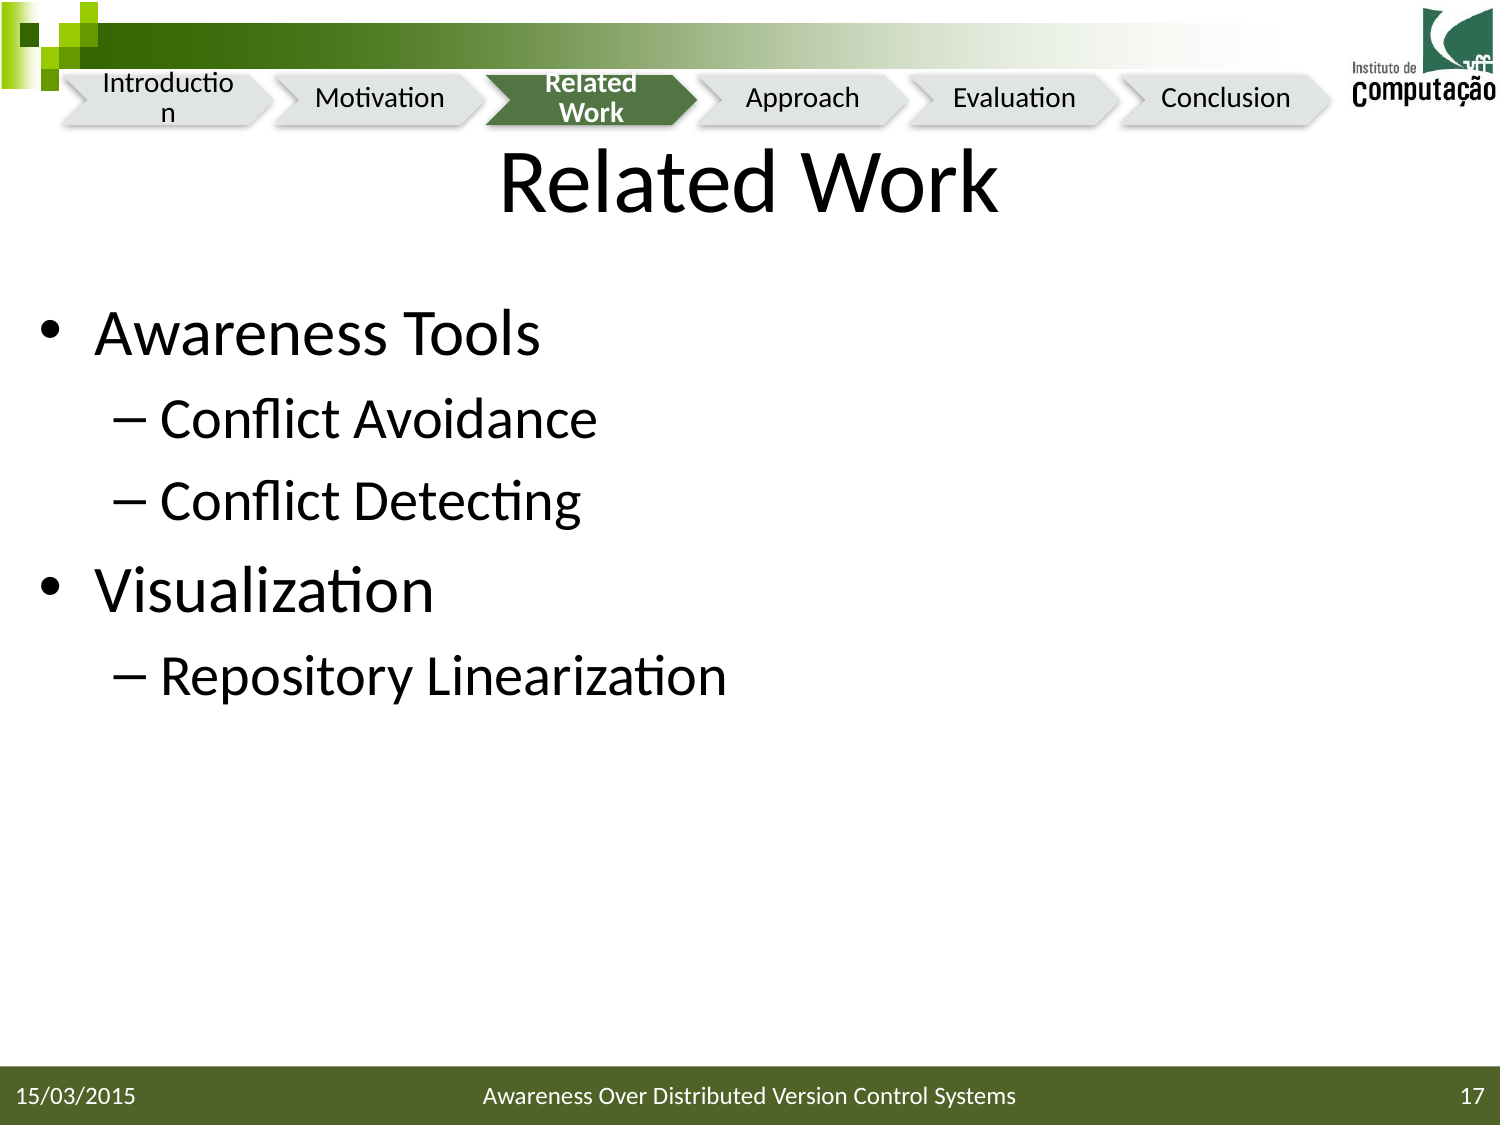

Introduction
Motivation
Related Work
Approach
Conclusion
Evaluation
# Related Work
Awareness Tools
Conflict Avoidance
Conflict Detecting
Visualization
Repository Linearization
15/03/2015
Awareness Over Distributed Version Control Systems
17